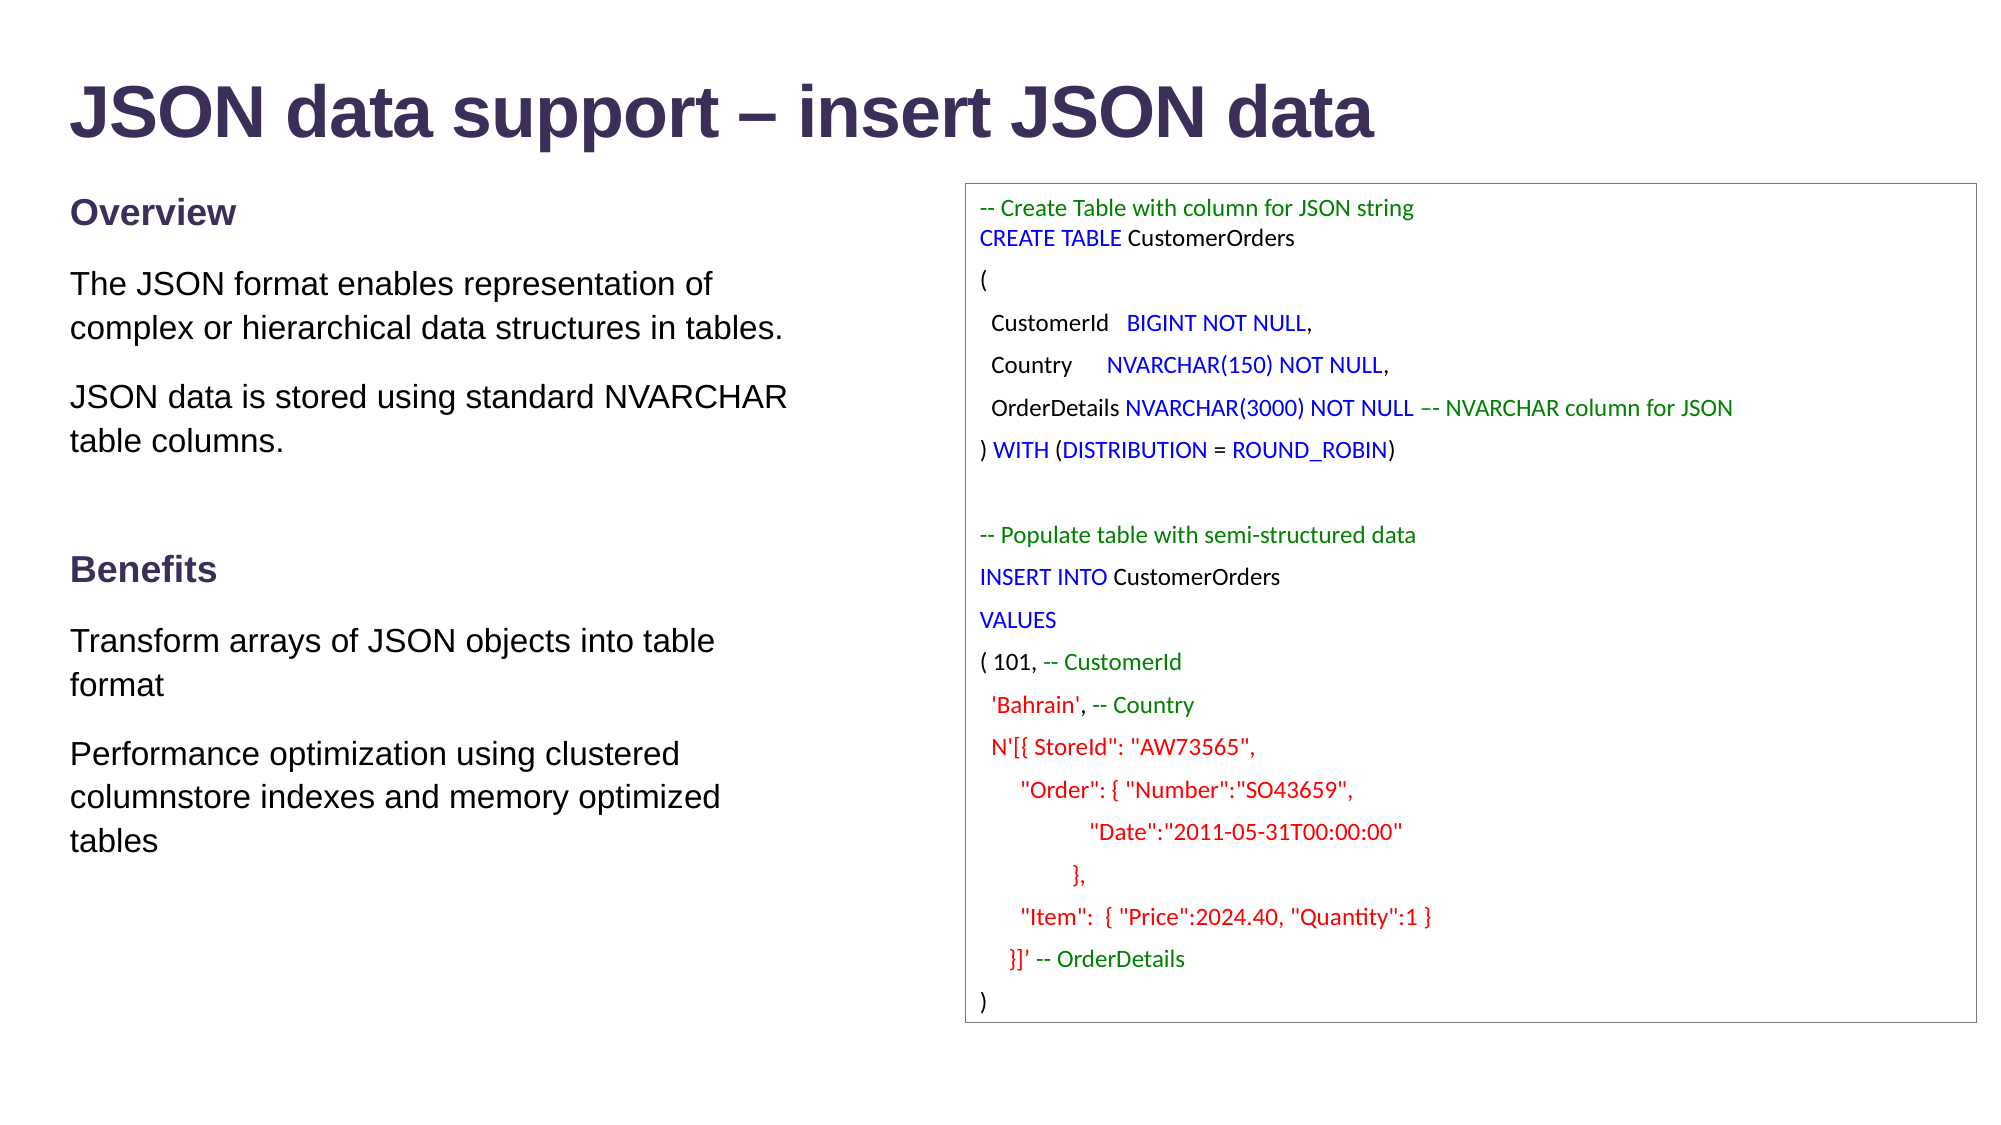

# JSON data support – insert JSON data
Overview
The JSON format enables representation of complex or hierarchical data structures in tables.
JSON data is stored using standard NVARCHAR table columns.

Benefits
Transform arrays of JSON objects into table format
Performance optimization using clustered columnstore indexes and memory optimized tables
-- Create Table with column for JSON string
CREATE TABLE CustomerOrders
(
  CustomerId   BIGINT NOT NULL,
  Country      NVARCHAR(150) NOT NULL,
  OrderDetails NVARCHAR(3000) NOT NULL –- NVARCHAR column for JSON
) WITH (DISTRIBUTION = ROUND_ROBIN)

-- Populate table with semi-structured data
INSERT INTO CustomerOrders
VALUES
( 101, -- CustomerId
  'Bahrain', -- Country
  N'[{ StoreId": "AW73565",
       "Order": { "Number":"SO43659",
                   "Date":"2011-05-31T00:00:00"
                },
       "Item":  { "Price":2024.40, "Quantity":1 }
     }]’ -- OrderDetails
)